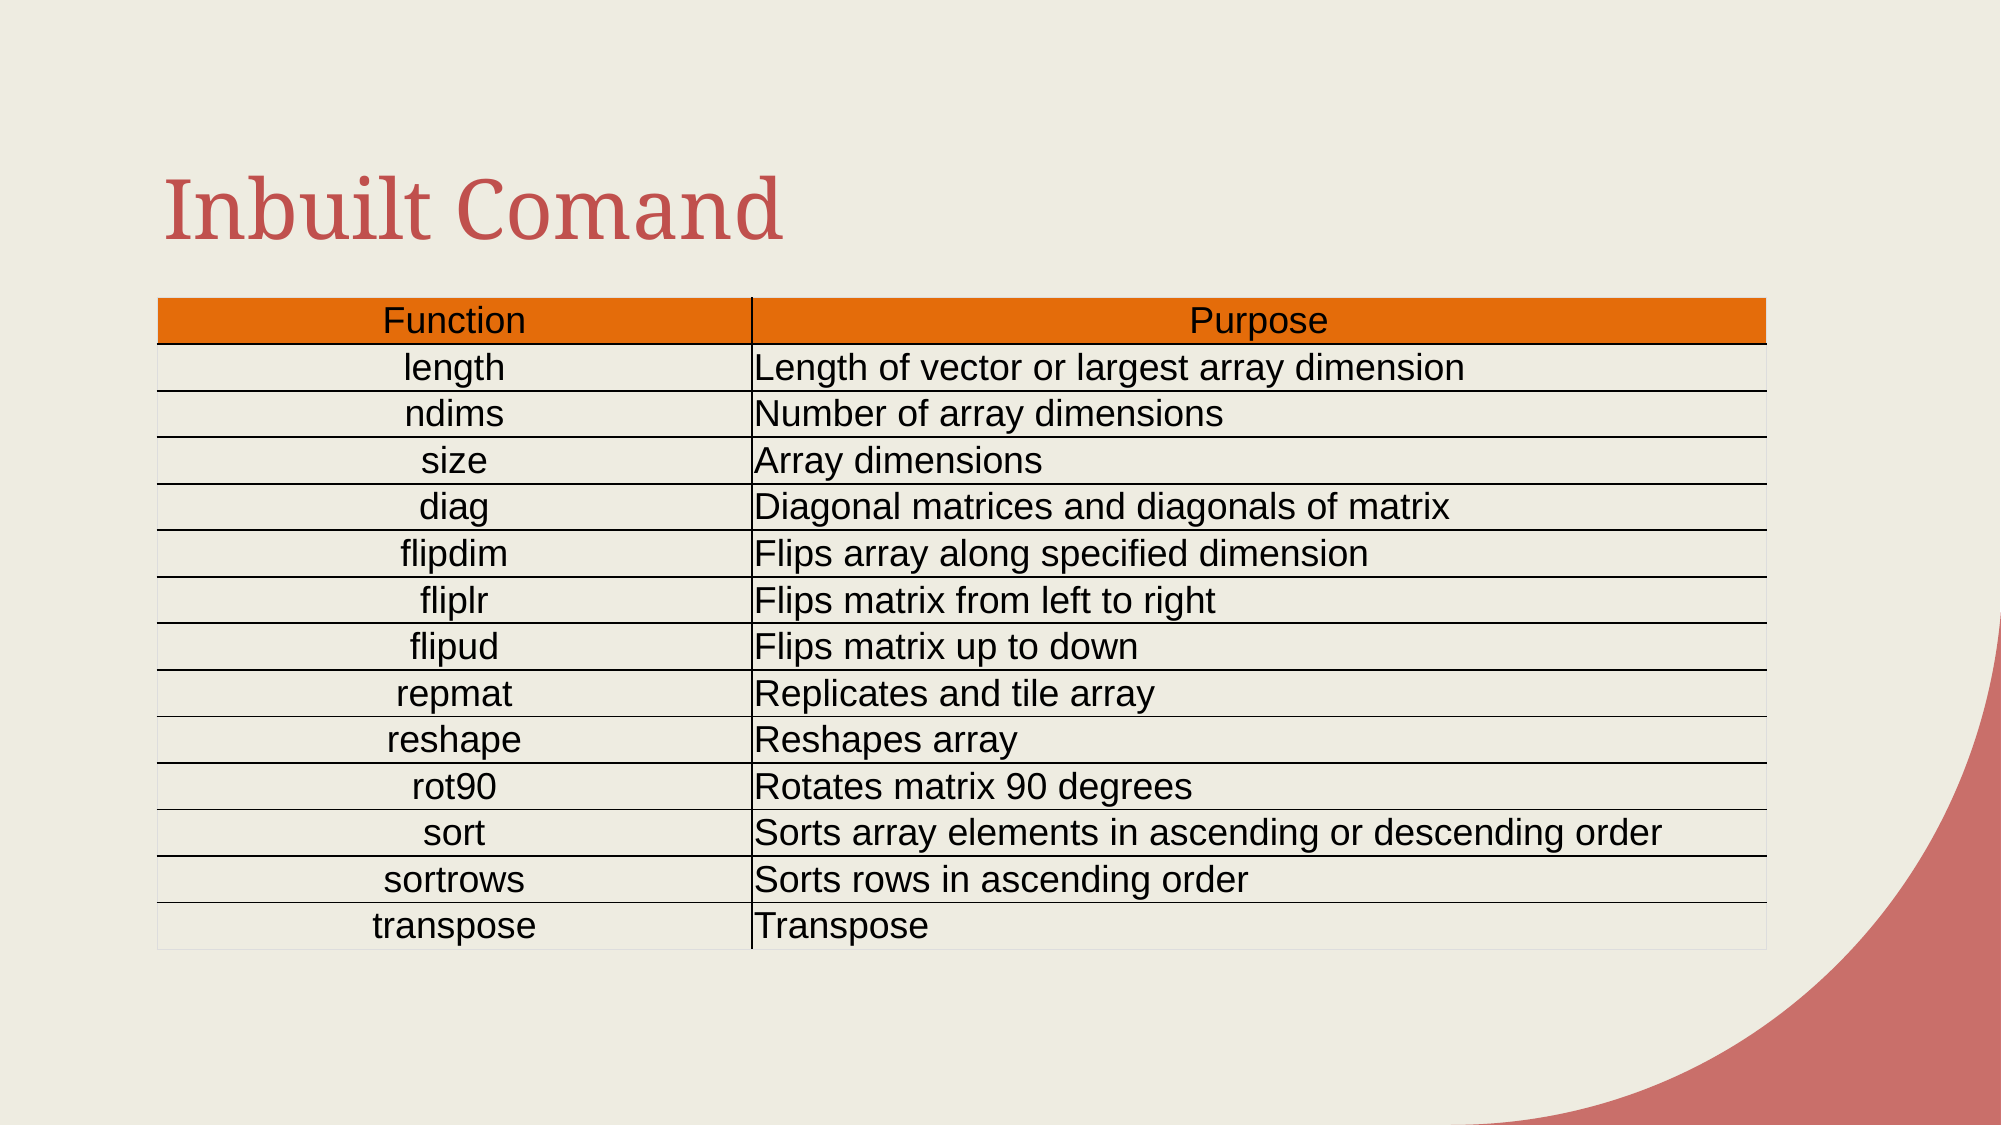

# Inbuilt Comand
| Function | Purpose |
| --- | --- |
| length | Length of vector or largest array dimension |
| ndims | Number of array dimensions |
| size | Array dimensions |
| diag | Diagonal matrices and diagonals of matrix |
| flipdim | Flips array along specified dimension |
| fliplr | Flips matrix from left to right |
| flipud | Flips matrix up to down |
| repmat | Replicates and tile array |
| reshape | Reshapes array |
| rot90 | Rotates matrix 90 degrees |
| sort | Sorts array elements in ascending or descending order |
| sortrows | Sorts rows in ascending order |
| transpose | Transpose |